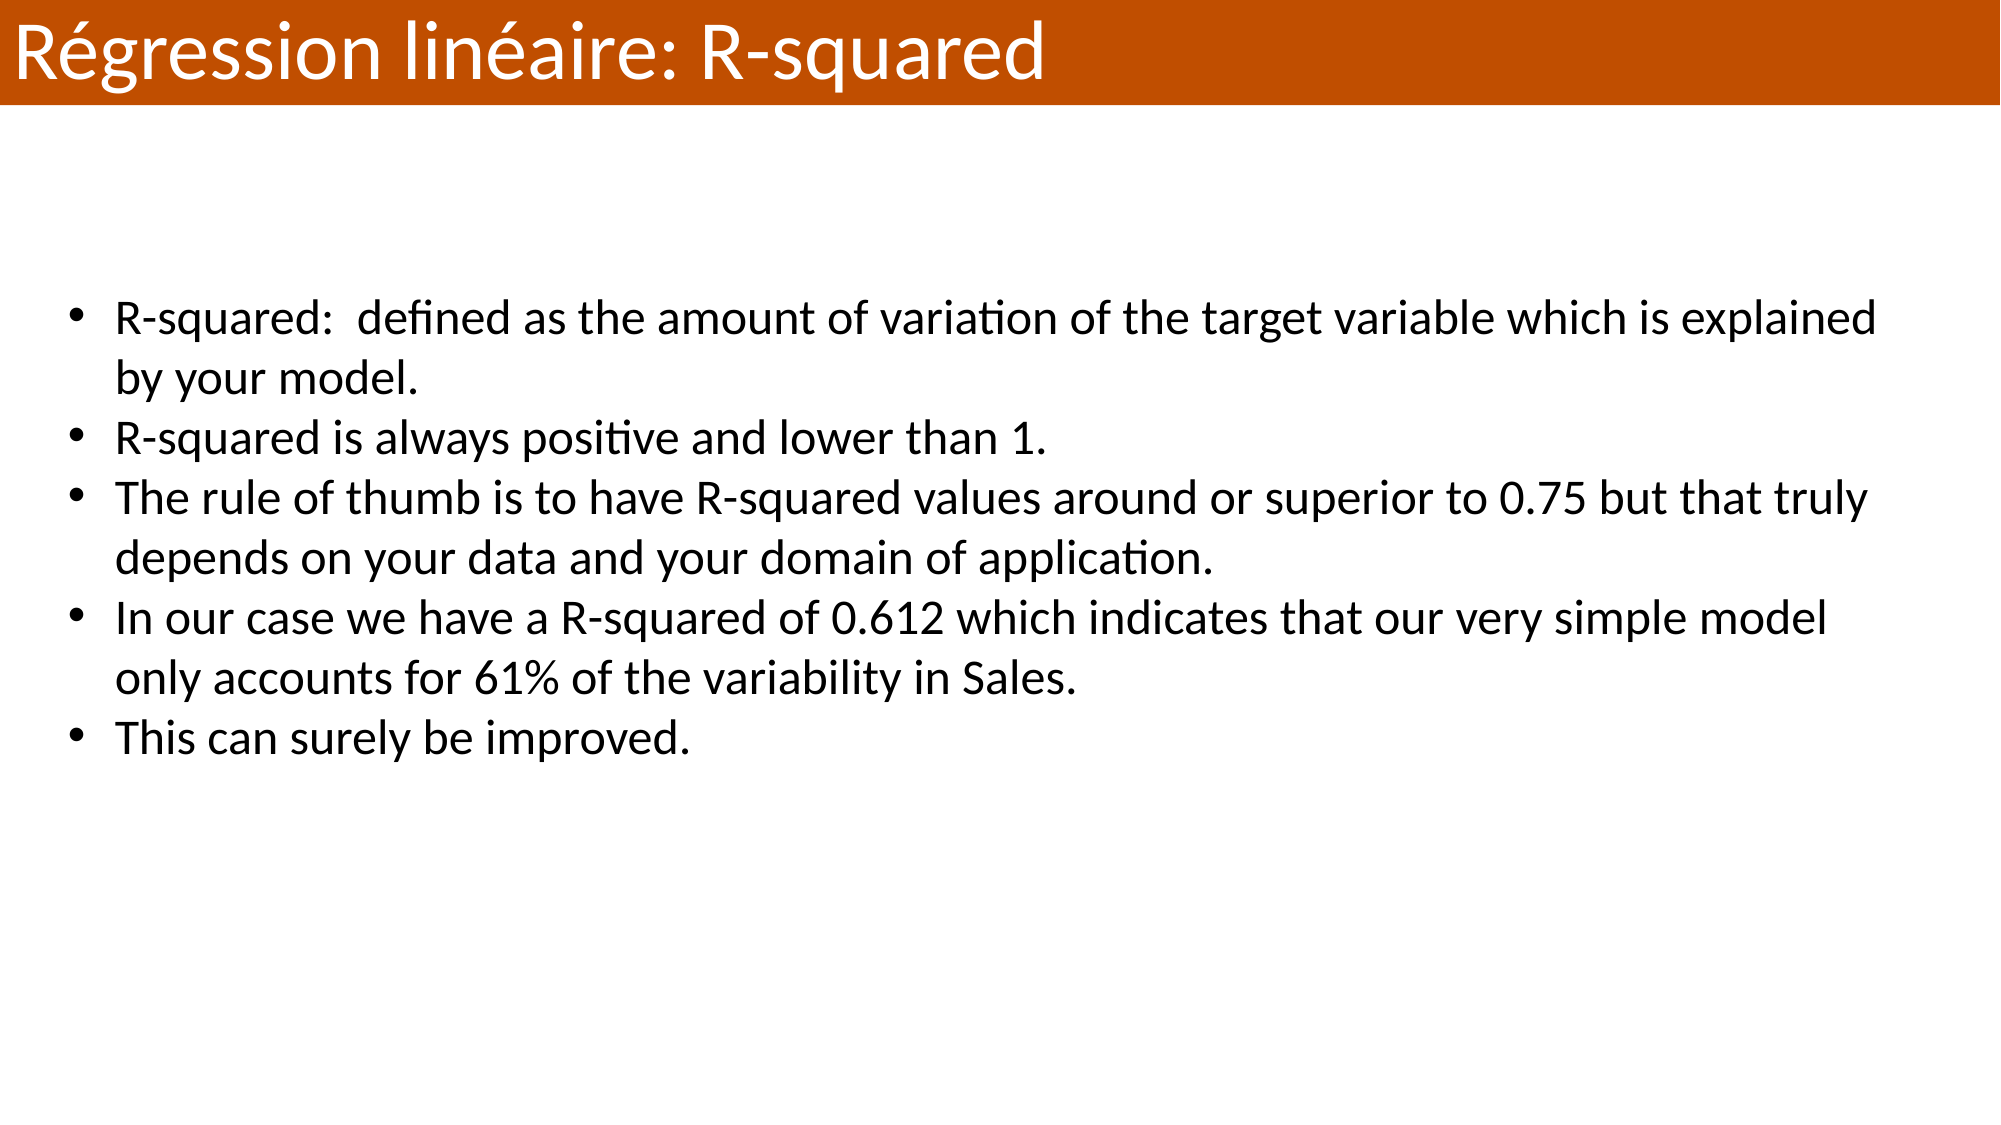

Régression linéaire: R-squared
R-squared:  defined as the amount of variation of the target variable which is explained by your model.
R-squared is always positive and lower than 1.
The rule of thumb is to have R-squared values around or superior to 0.75 but that truly depends on your data and your domain of application.
In our case we have a R-squared of 0.612 which indicates that our very simple model only accounts for 61% of the variability in Sales.
This can surely be improved.